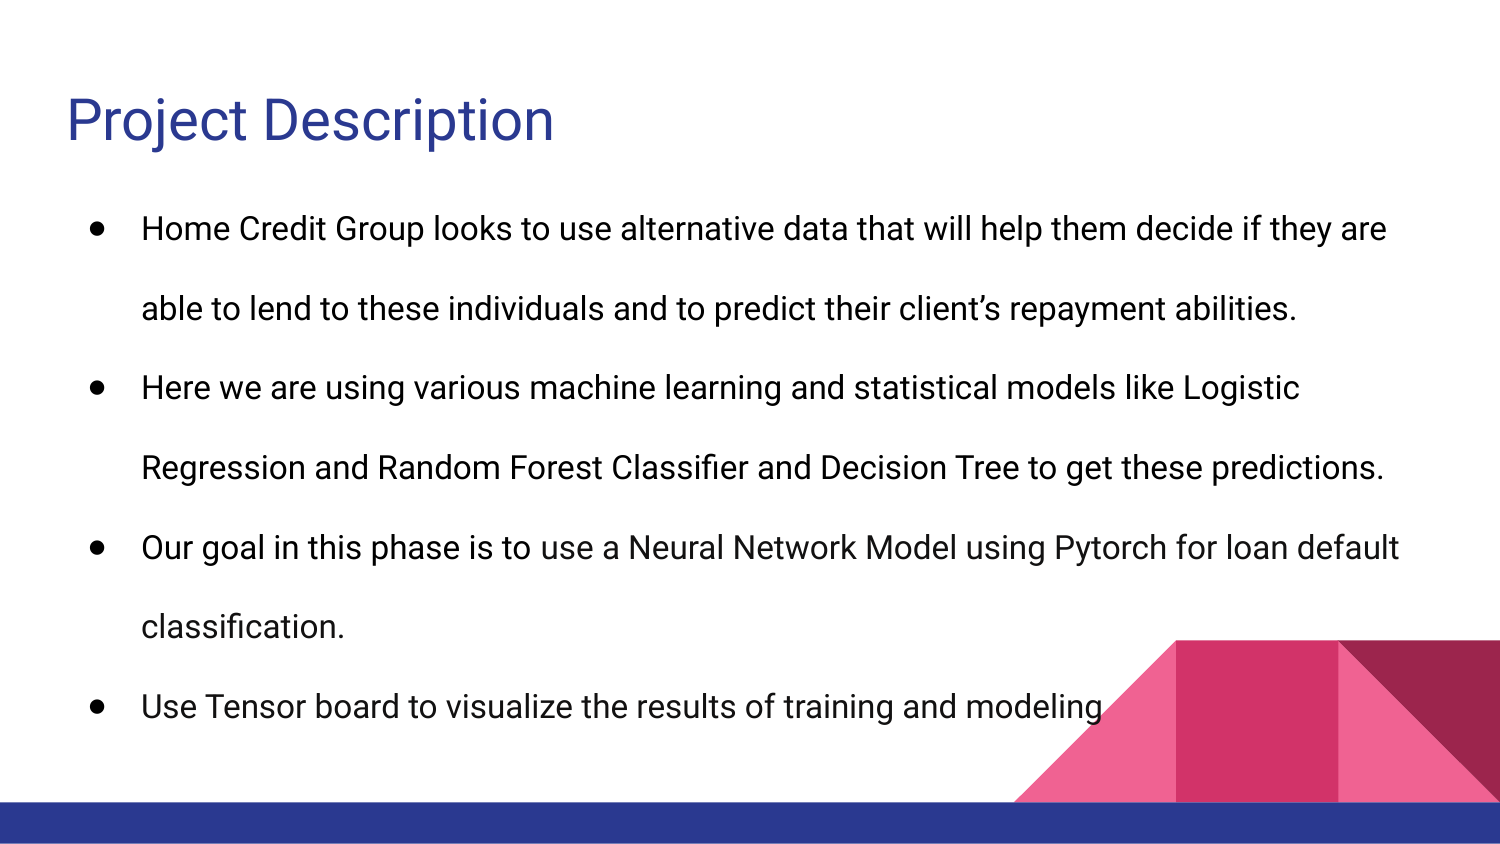

# Project Description
Home Credit Group looks to use alternative data that will help them decide if they are able to lend to these individuals and to predict their client’s repayment abilities.
Here we are using various machine learning and statistical models like Logistic Regression and Random Forest Classifier and Decision Tree to get these predictions.
Our goal in this phase is to use a Neural Network Model using Pytorch for loan default classification.
Use Tensor board to visualize the results of training and modeling